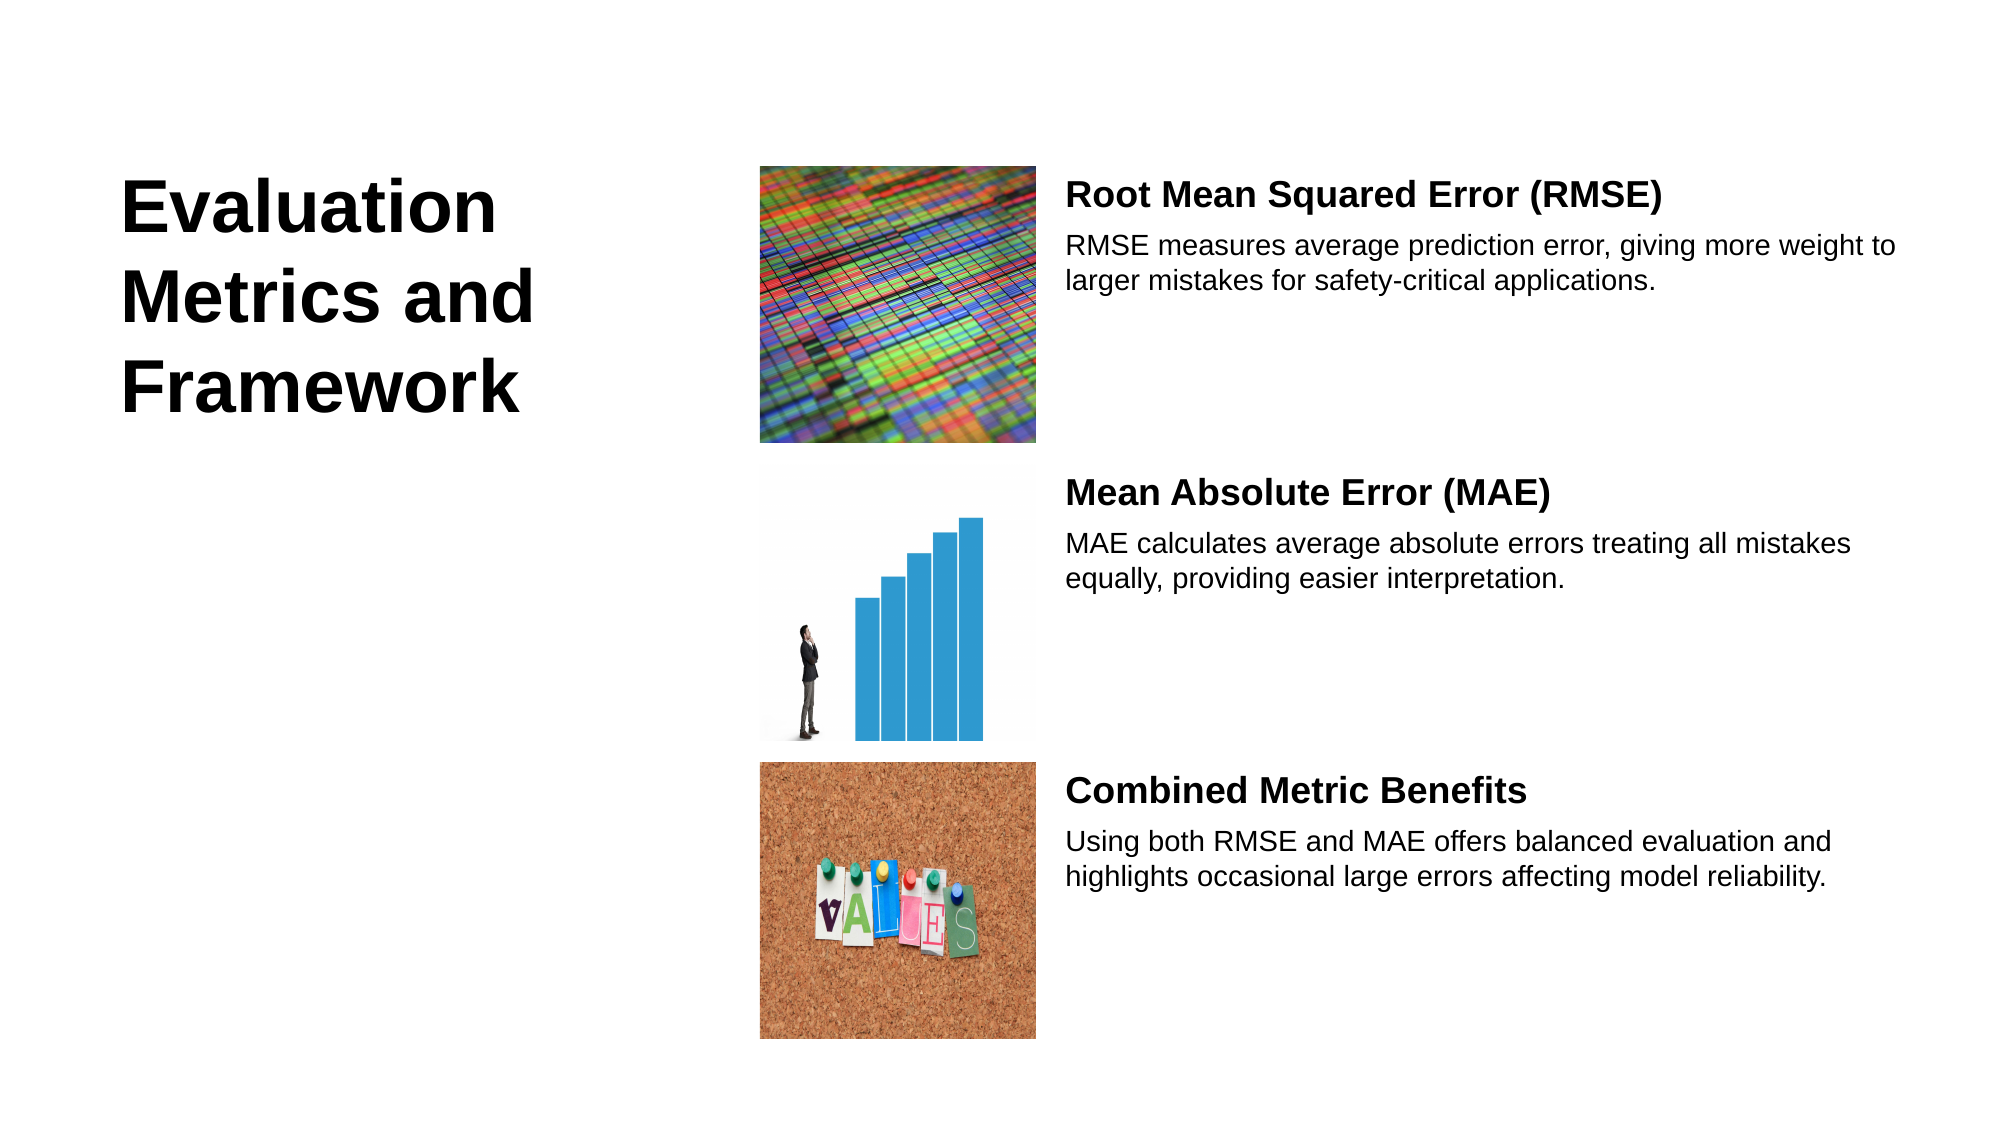

# Evaluation Metrics and Framework
Root Mean Squared Error (RMSE)
RMSE measures average prediction error, giving more weight to larger mistakes for safety-critical applications.
Mean Absolute Error (MAE)
MAE calculates average absolute errors treating all mistakes equally, providing easier interpretation.
Combined Metric Benefits
Using both RMSE and MAE offers balanced evaluation and highlights occasional large errors affecting model reliability.